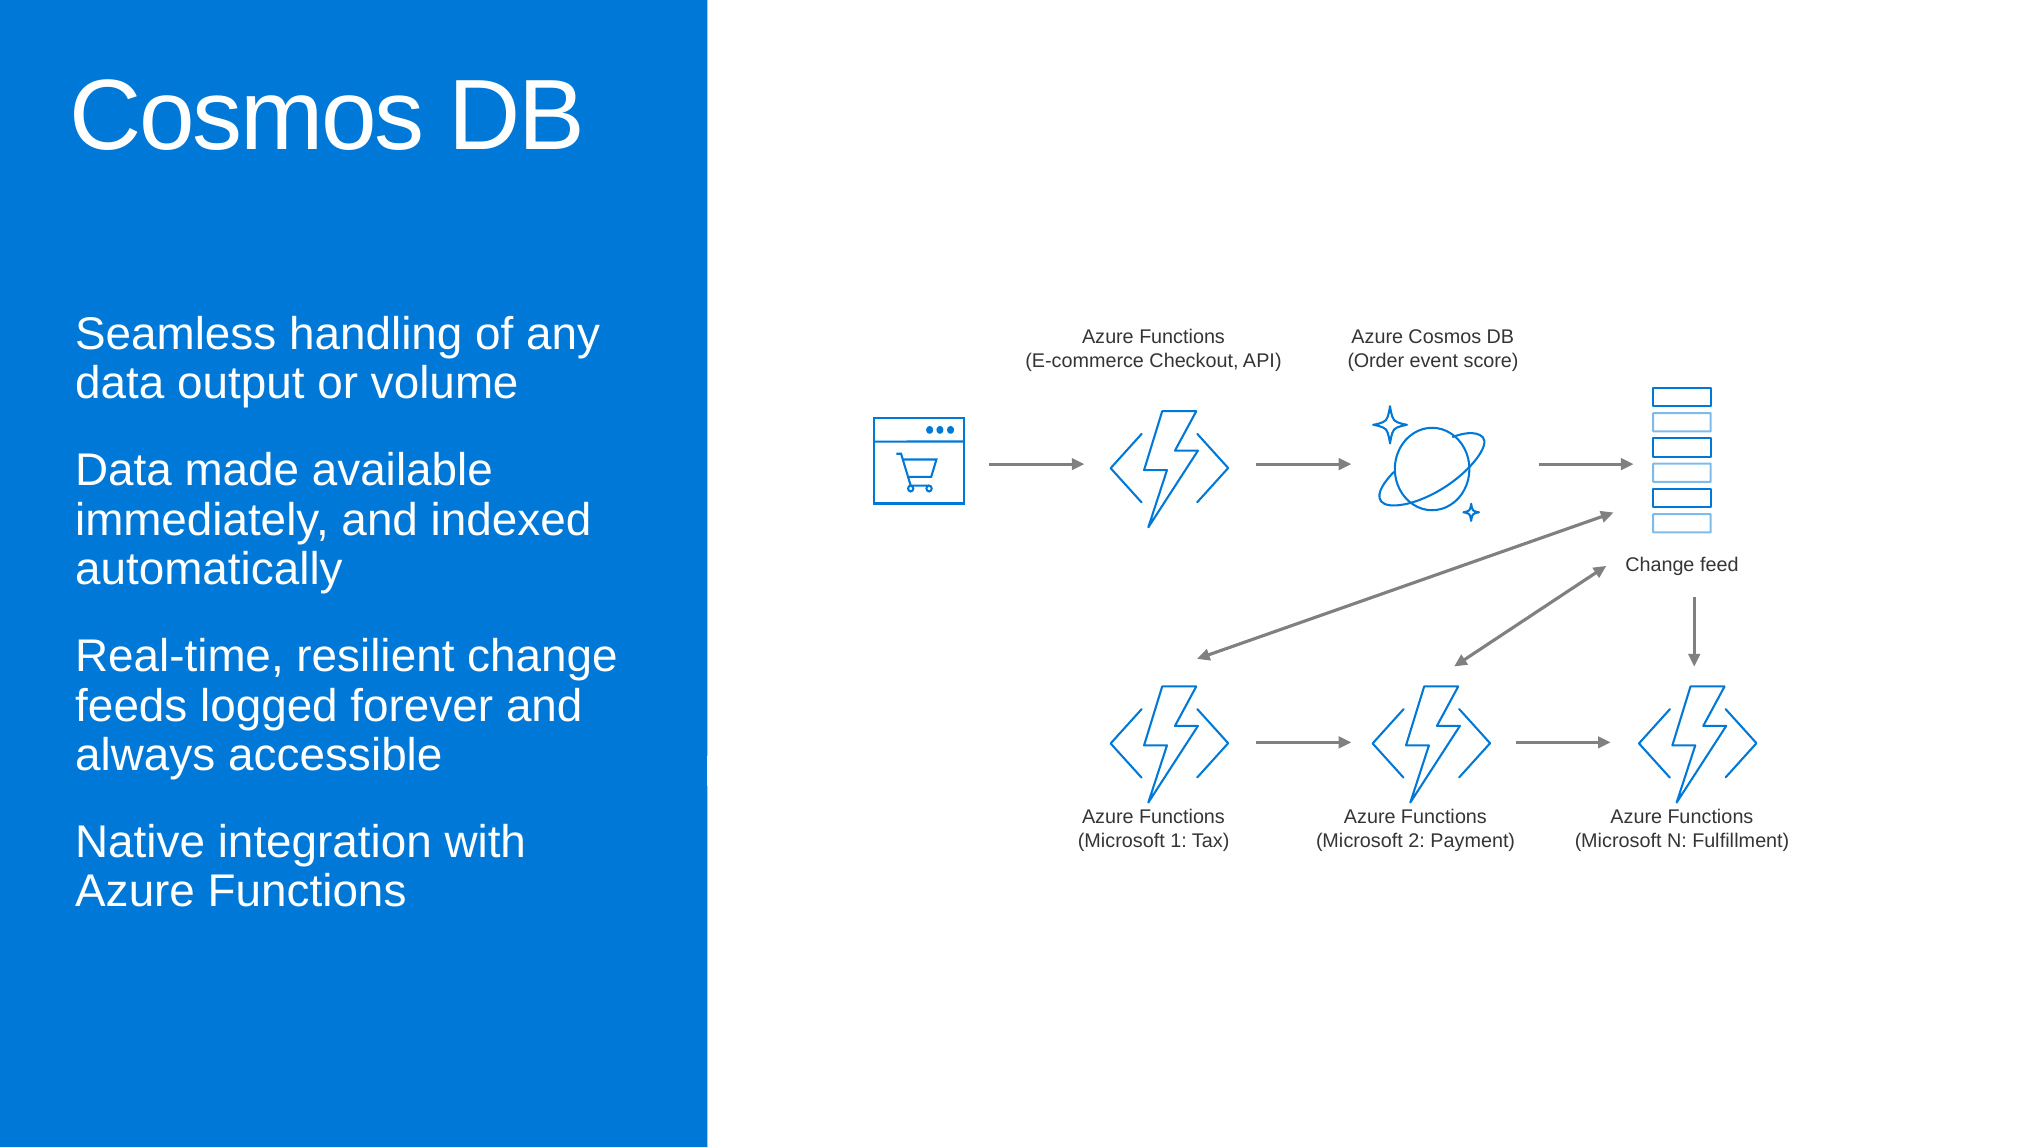

Cosmos DB
Seamless handling of any data output or volume
Data made available immediately, and indexed automatically
Real-time, resilient change feeds logged forever and always accessible
Native integration with Azure Functions
Azure Cosmos DB
(Order event score)
Azure Functions
(E-commerce Checkout, API)

Change feed

Azure Functions
(Microsoft 1: Tax)
Azure Functions
(Microsoft 2: Payment)
Azure Functions
(Microsoft N: Fulfillment)